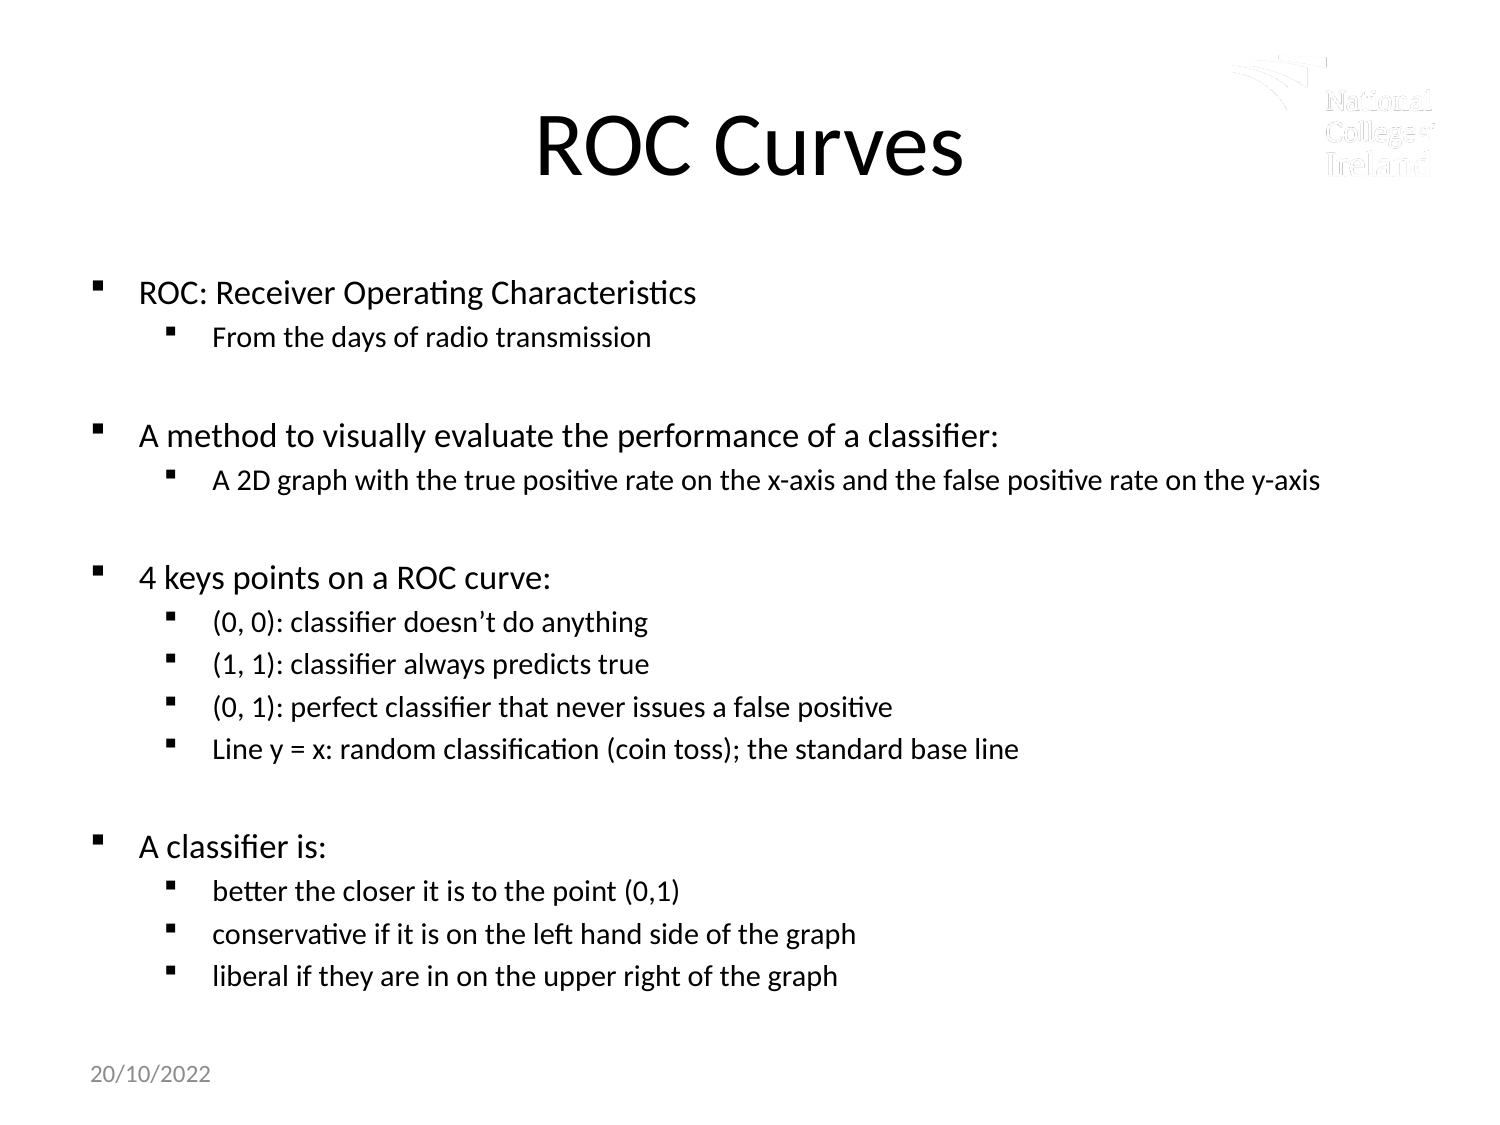

# ROC Curves
ROC: Receiver Operating Characteristics
From the days of radio transmission

A method to visually evaluate the performance of a classifier:
A 2D graph with the true positive rate on the x-axis and the false positive rate on the y-axis

4 keys points on a ROC curve:
(0, 0): classifier doesn’t do anything
(1, 1): classifier always predicts true
(0, 1): perfect classifier that never issues a false positive
Line y = x: random classification (coin toss); the standard base line

A classifier is:
better the closer it is to the point (0,1)
conservative if it is on the left hand side of the graph
liberal if they are in on the upper right of the graph

20/10/2022